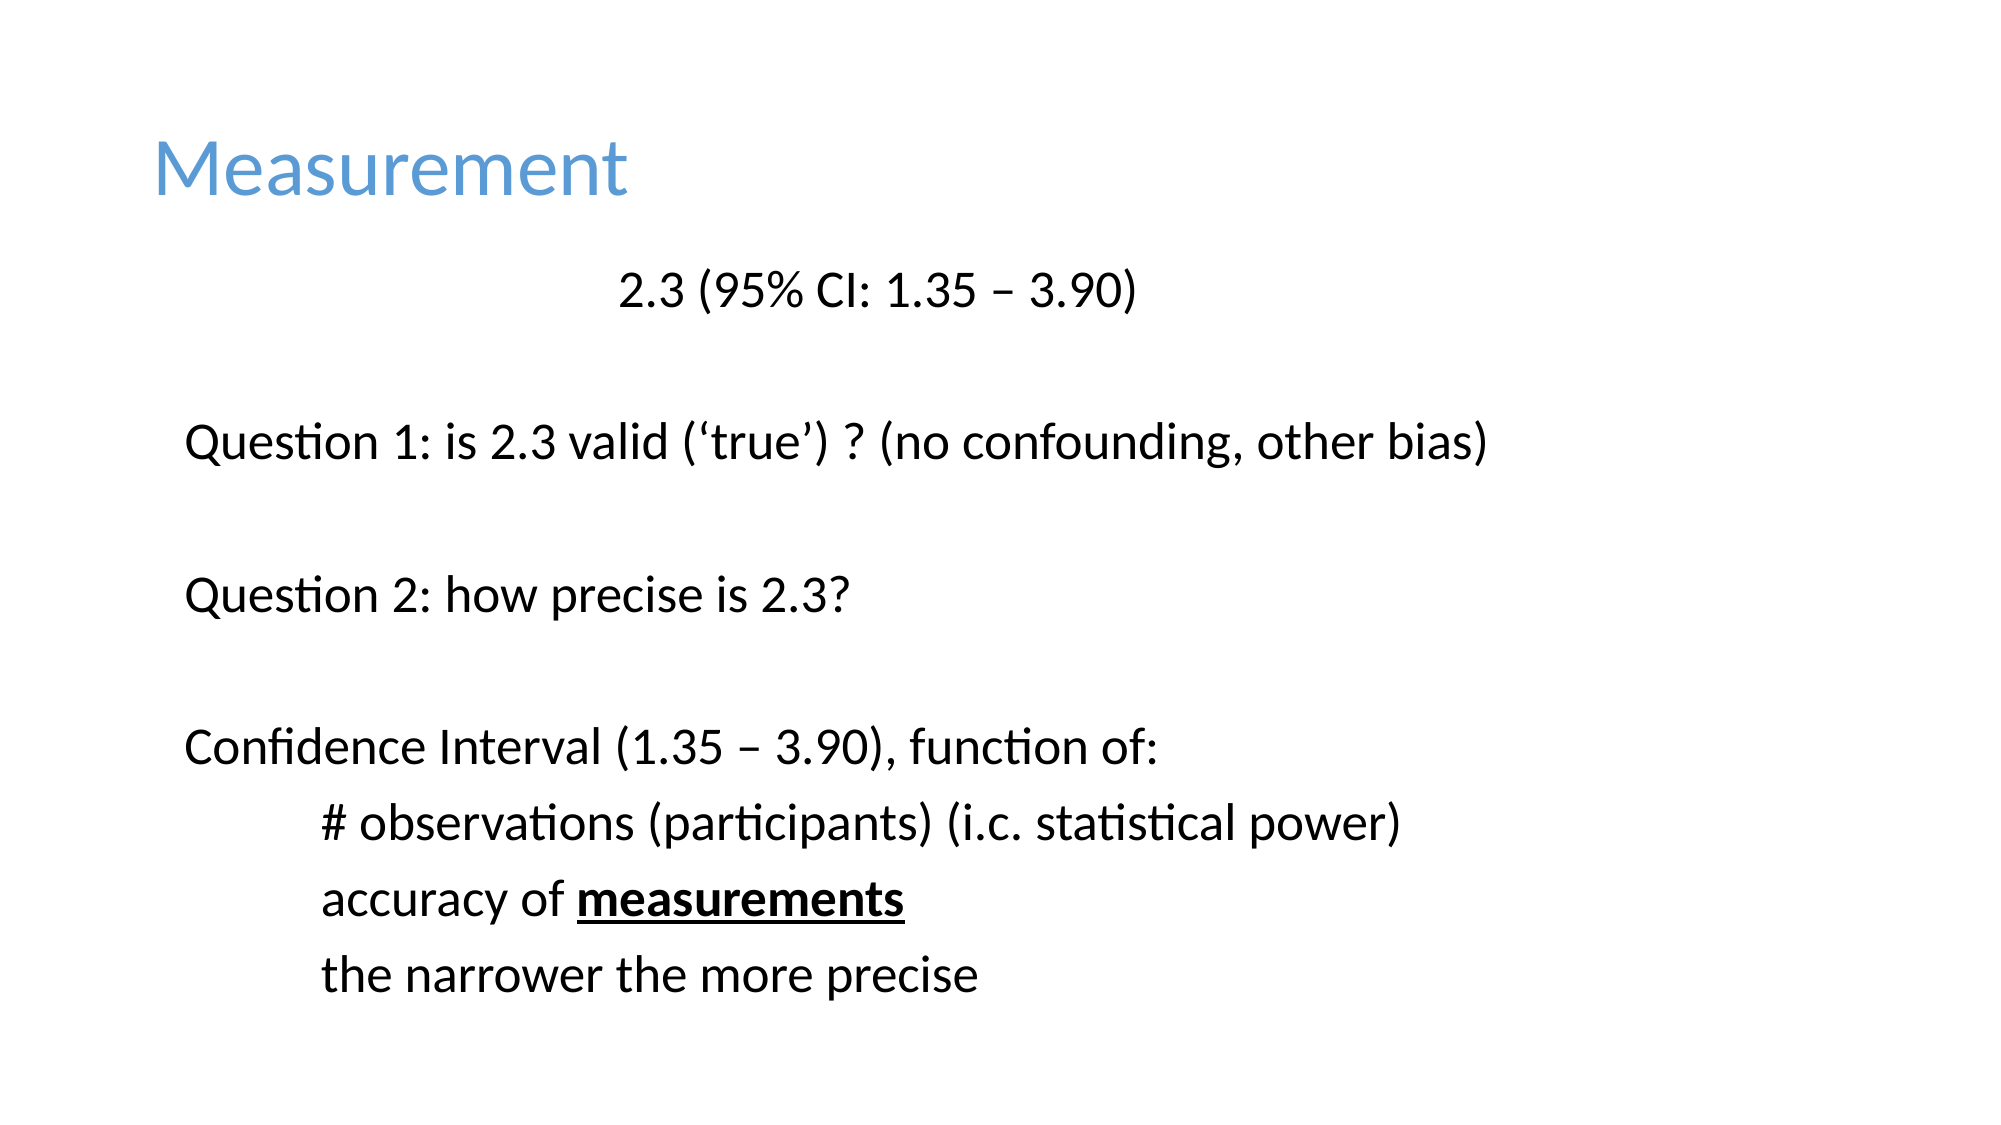

# Measurement
2.3 (95% CI: 1.35 – 3.90)

Question 1: is 2.3 valid (‘true’) ? (no confounding, other bias)

Question 2: how precise is 2.3?

Confidence Interval (1.35 – 3.90), function of:
	# observations (participants) (i.c. statistical power)
		accuracy of measurements
		the narrower the more precise